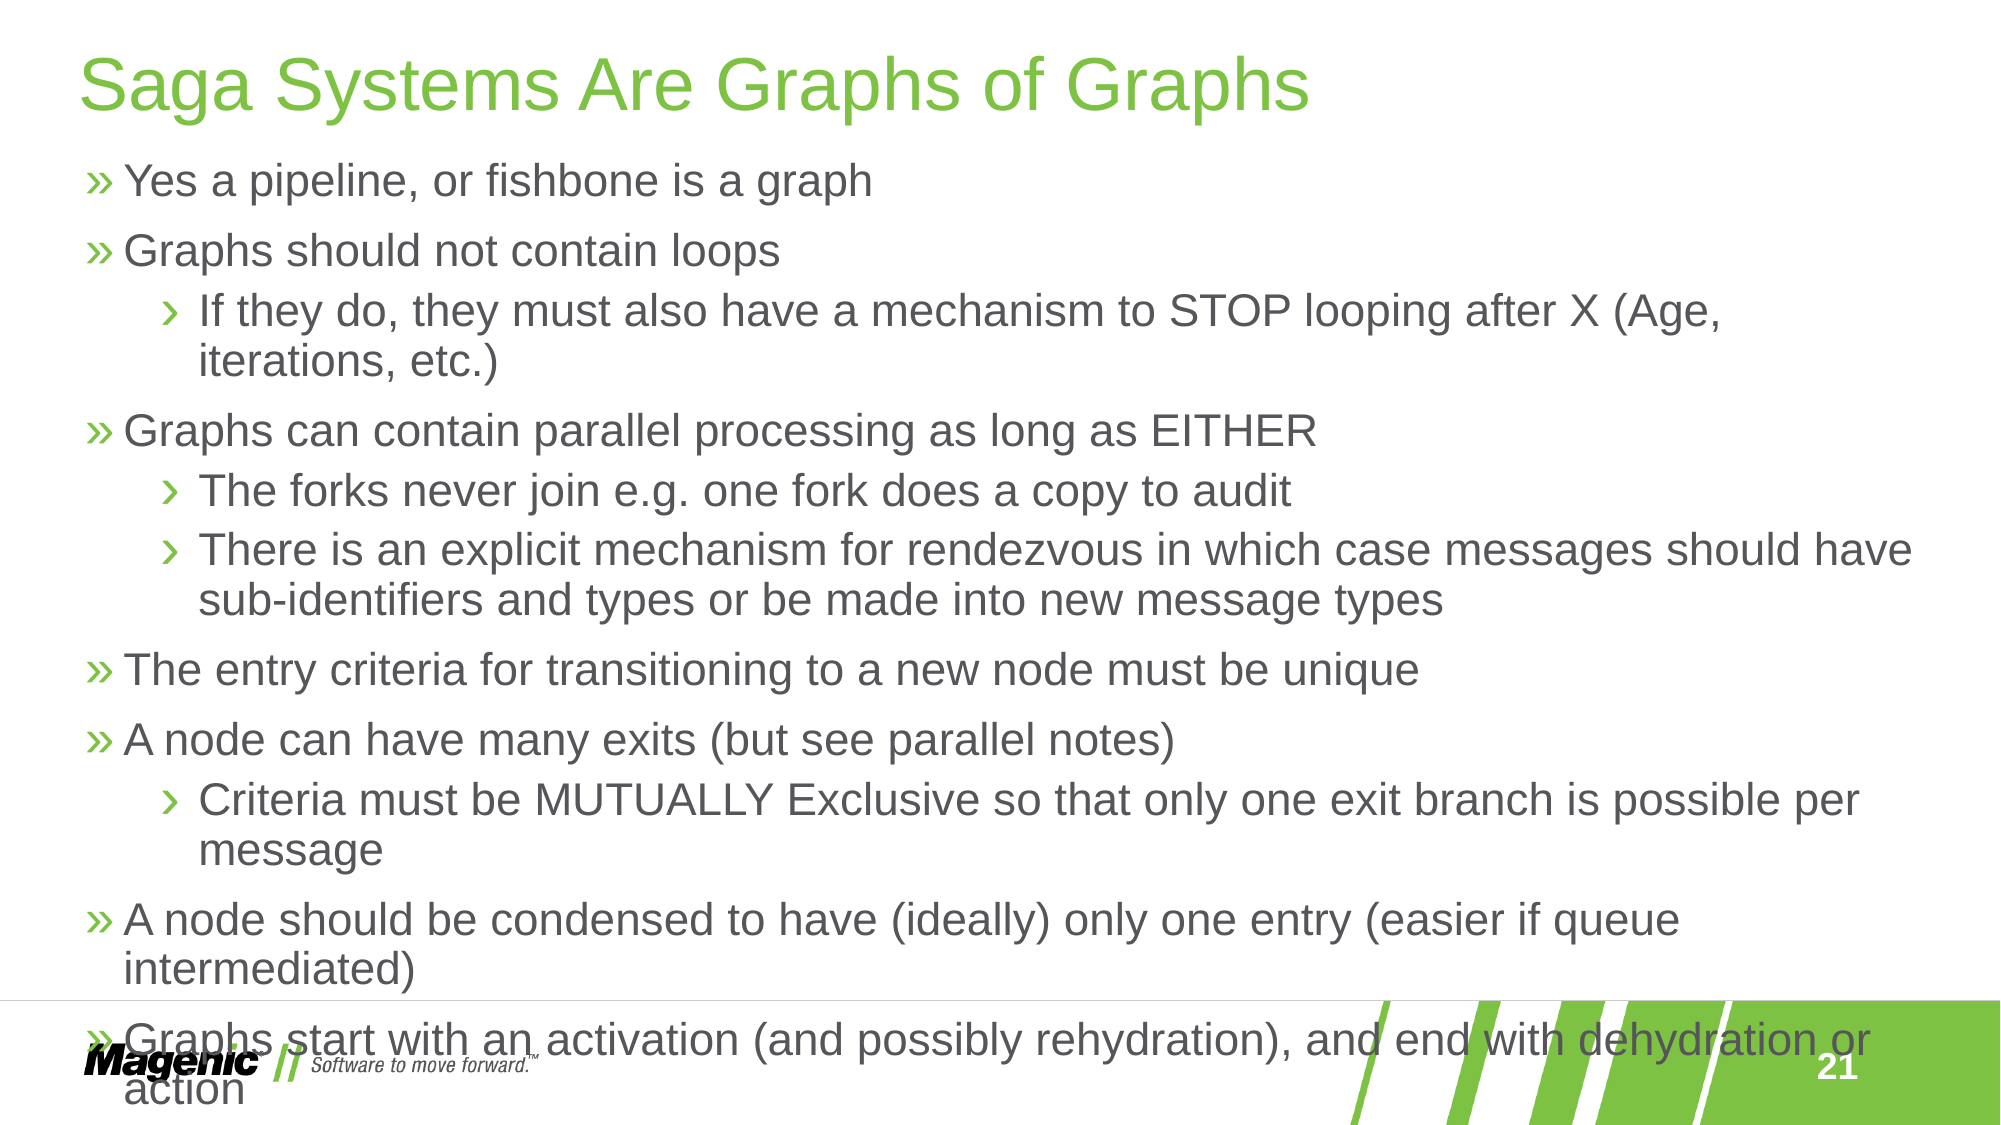

# Saga Systems Are Graphs of Graphs
Yes a pipeline, or fishbone is a graph
Graphs should not contain loops
If they do, they must also have a mechanism to STOP looping after X (Age, iterations, etc.)
Graphs can contain parallel processing as long as EITHER
The forks never join e.g. one fork does a copy to audit
There is an explicit mechanism for rendezvous in which case messages should have sub-identifiers and types or be made into new message types
The entry criteria for transitioning to a new node must be unique
A node can have many exits (but see parallel notes)
Criteria must be MUTUALLY Exclusive so that only one exit branch is possible per message
A node should be condensed to have (ideally) only one entry (easier if queue intermediated)
Graphs start with an activation (and possibly rehydration), and end with dehydration or action
Each graph can be a pipeline or workflow